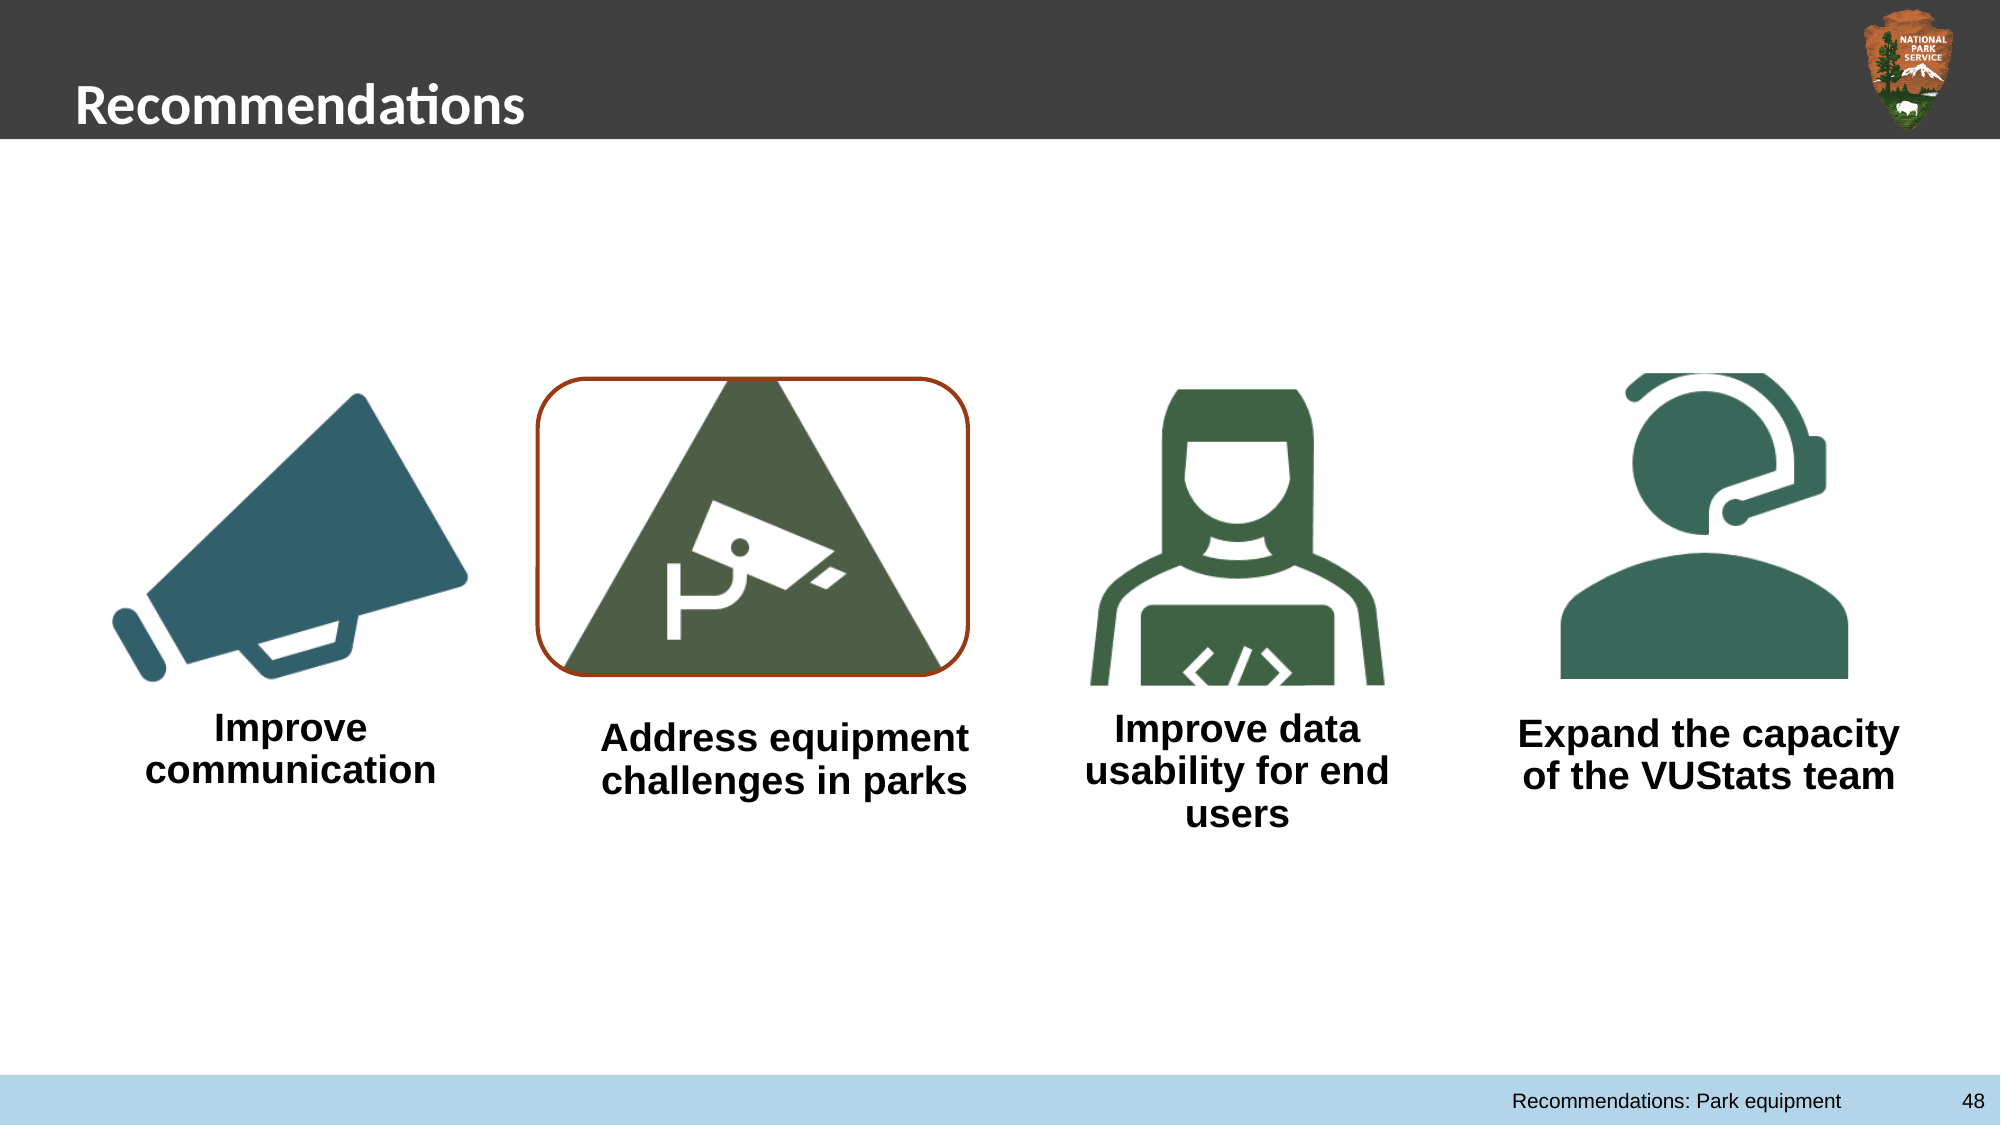

# Recommendations
Improve communication
Expand the capacity of the VUStats team
Improve data usability for end users
Address equipment challenges in parks
Recommendations: Park equipment 	48